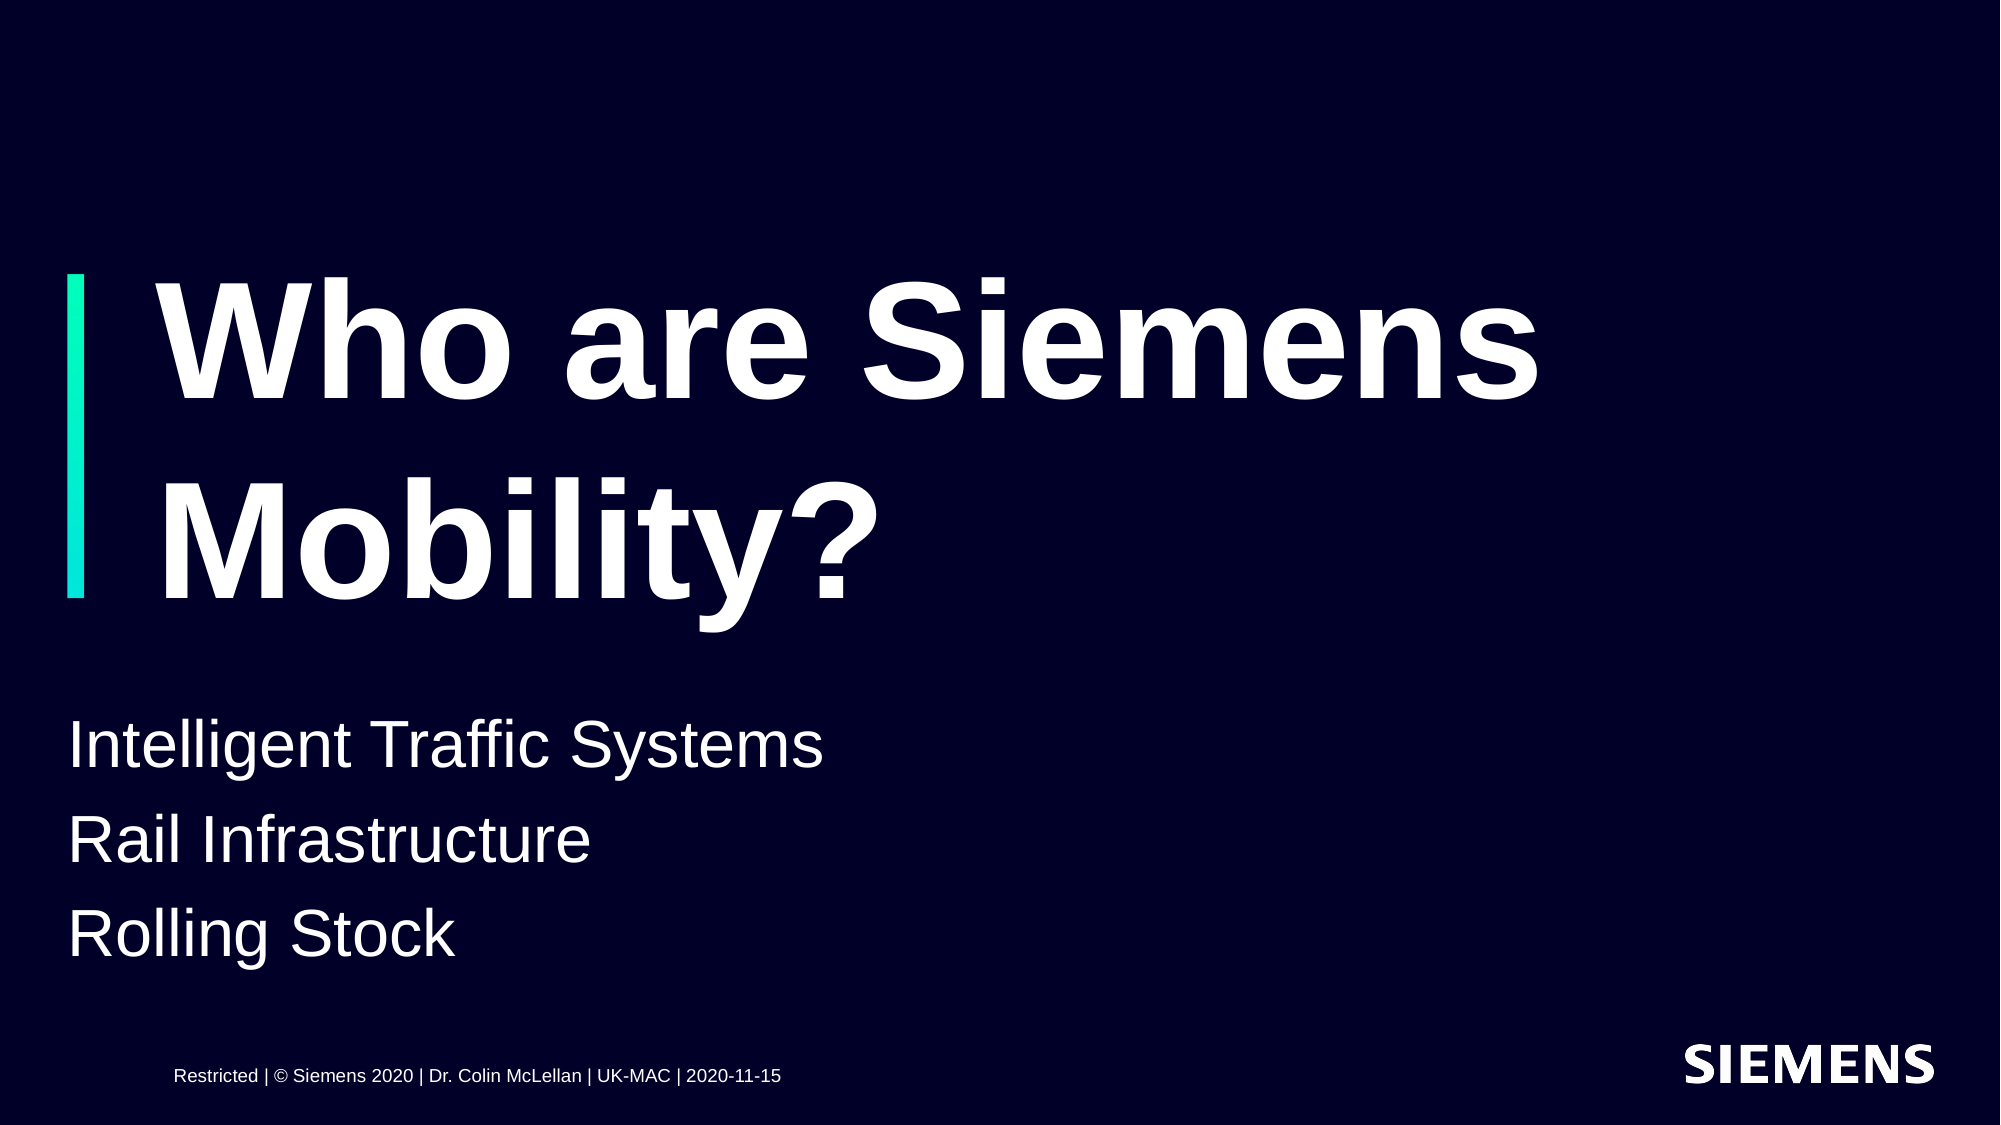

# Who are Siemens Mobility?
Intelligent Traffic Systems
Rail Infrastructure
Rolling Stock
Restricted | © Siemens 2020 | Dr. Colin McLellan | UK-MAC | 2020-11-15